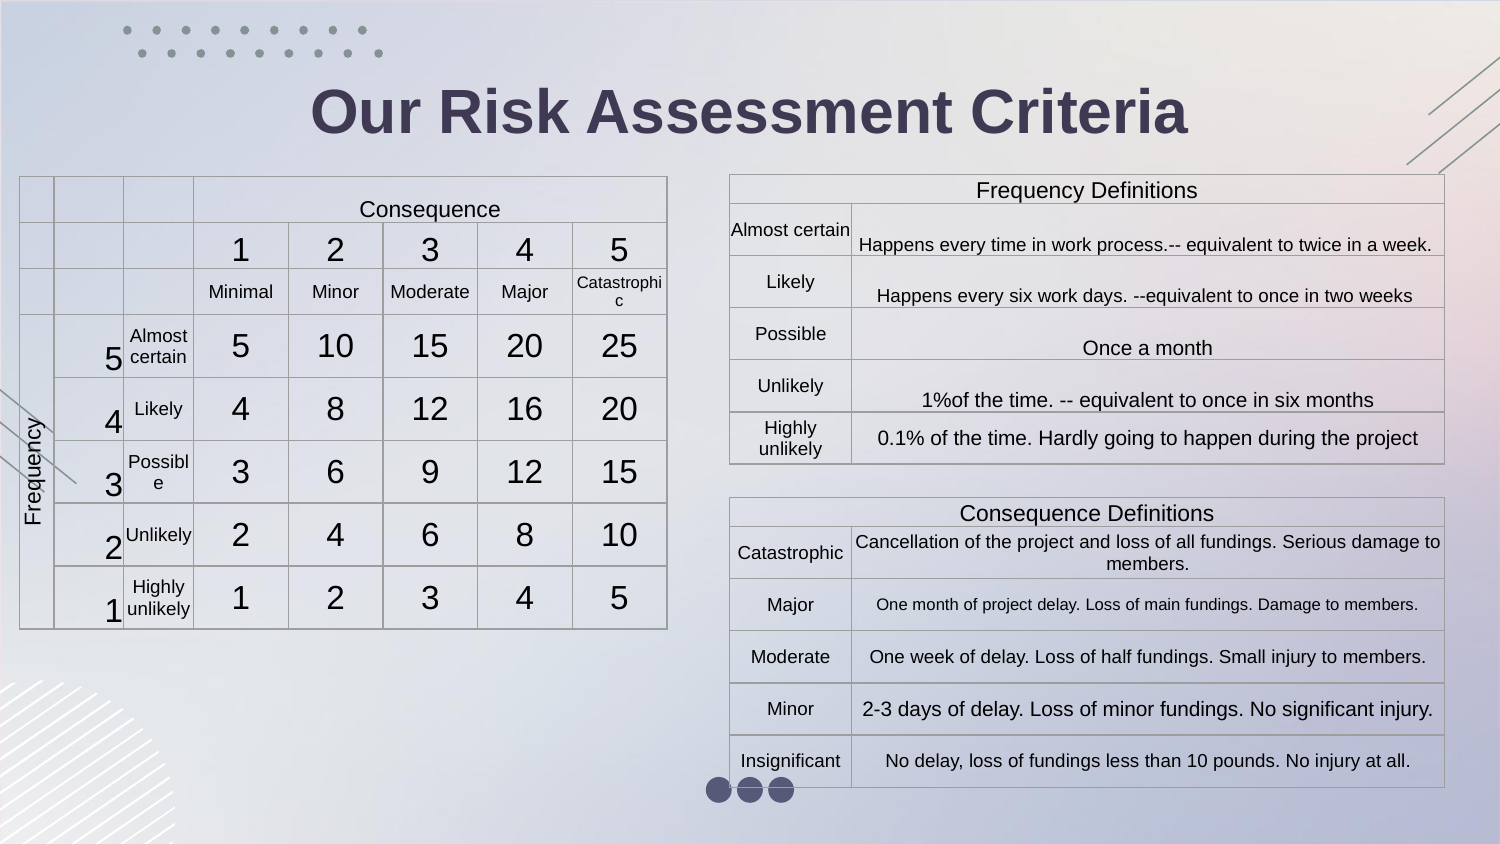

# Our Risk Assessment Criteria
| Frequency Definitions |  |
| --- | --- |
| Almost certain | Happens every time in work process.-- equivalent to twice in a week. |
| Likely | Happens every six work days. --equivalent to once in two weeks |
| Possible | Once a month |
| Unlikely | 1%of the time. -- equivalent to once in six months |
| Highly unlikely | 0.1% of the time. Hardly going to happen during the project |
|  |  |  | Consequence |  |  |  |  |
| --- | --- | --- | --- | --- | --- | --- | --- |
|  |  |  | 1 | 2 | 3 | 4 | 5 |
|  |  |  | Minimal | Minor | Moderate | Major | Catastrophic |
| Frequency | 5 | Almost certain | 5 | 10 | 15 | 20 | 25 |
|  | 4 | Likely | 4 | 8 | 12 | 16 | 20 |
|  | 3 | Possible | 3 | 6 | 9 | 12 | 15 |
|  | 2 | Unlikely | 2 | 4 | 6 | 8 | 10 |
|  | 1 | Highly unlikely | 1 | 2 | 3 | 4 | 5 |
| Consequence Definitions |  |
| --- | --- |
| Catastrophic | Cancellation of the project and loss of all fundings. Serious damage to members. |
| Major | One month of project delay. Loss of main fundings. Damage to members. |
| Moderate | One week of delay. Loss of half fundings. Small injury to members. |
| Minor | 2-3 days of delay. Loss of minor fundings. No significant injury. |
| Insignificant | No delay, loss of fundings less than 10 pounds. No injury at all. |